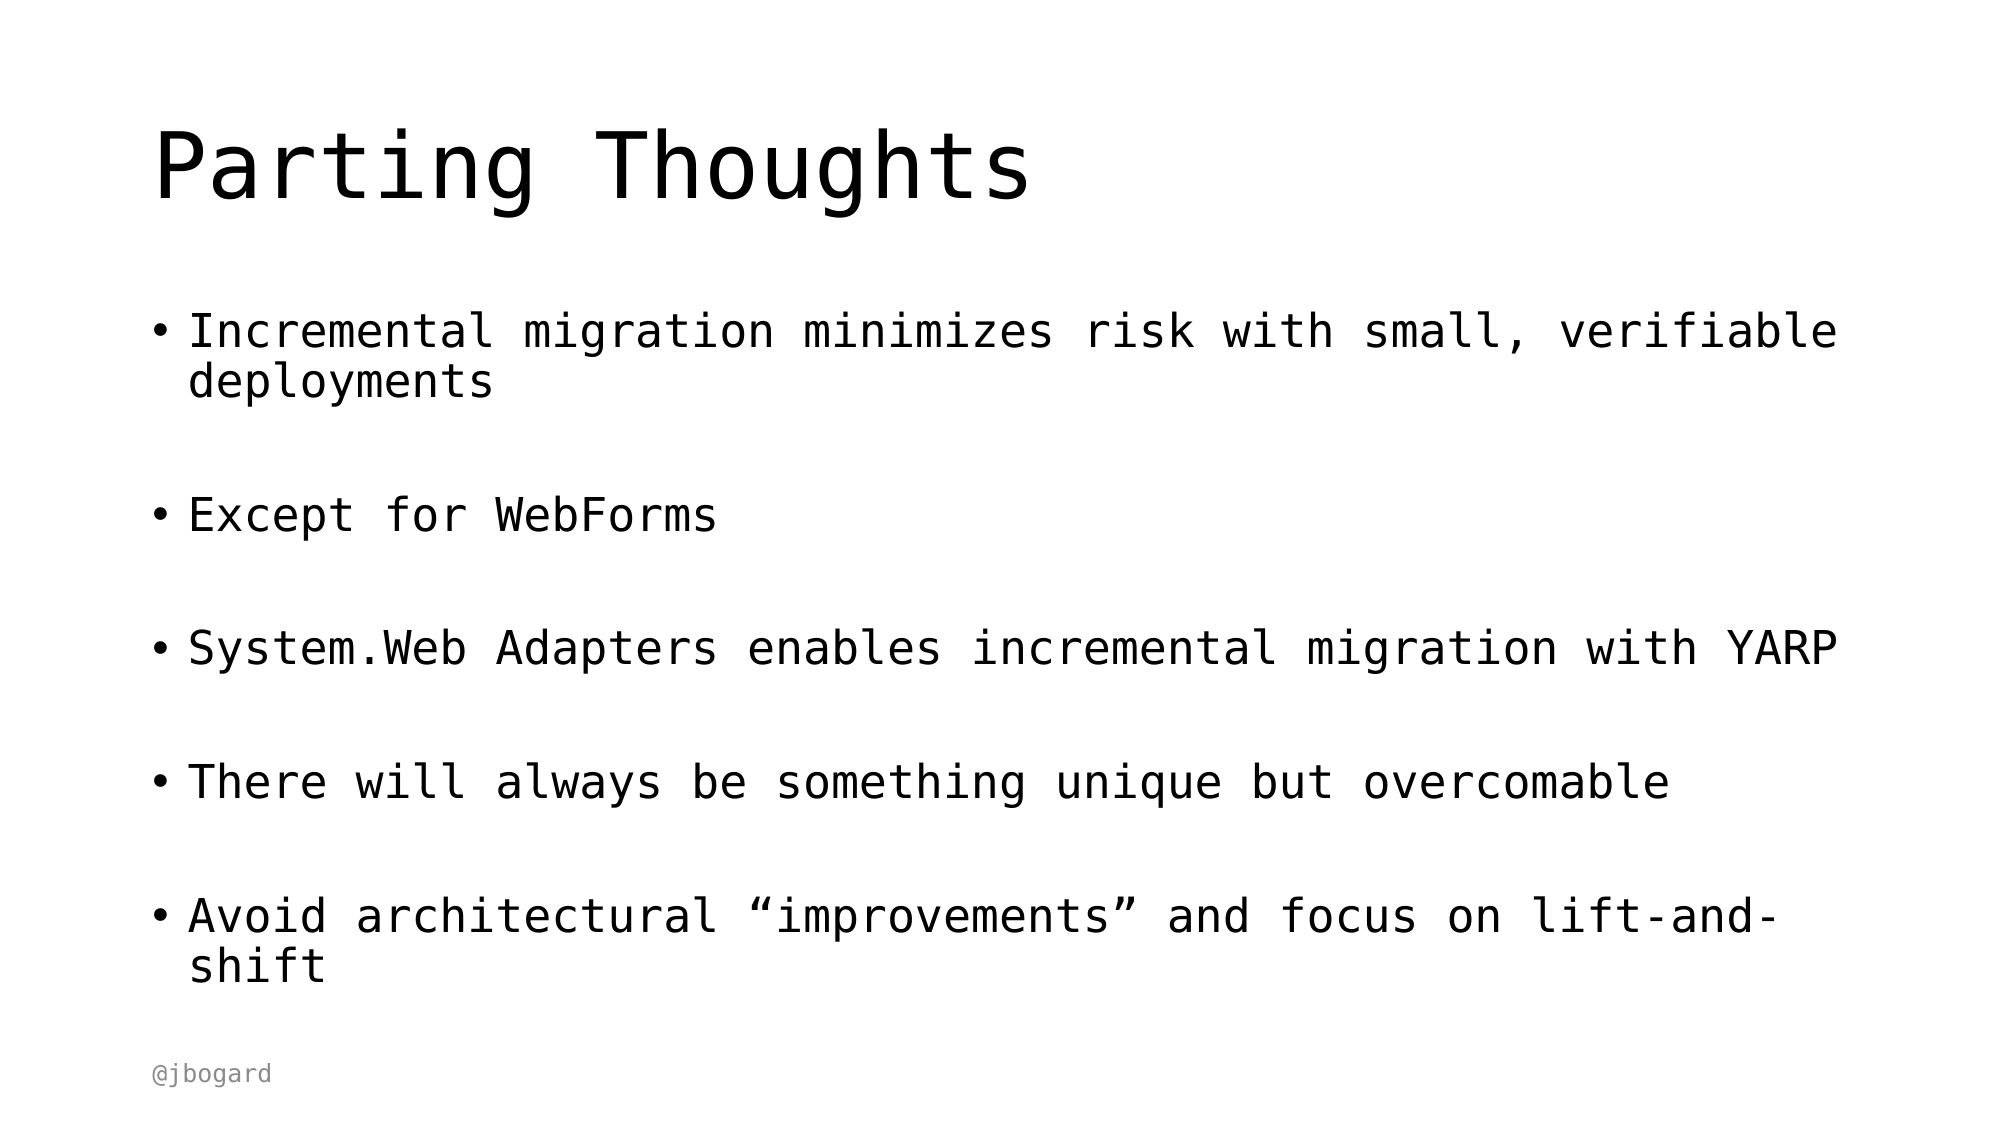

# Parting Thoughts
Incremental migration minimizes risk with small, verifiable deployments

Except for WebForms

System.Web Adapters enables incremental migration with YARP

There will always be something unique but overcomable

Avoid architectural “improvements” and focus on lift-and-shift
@jbogard